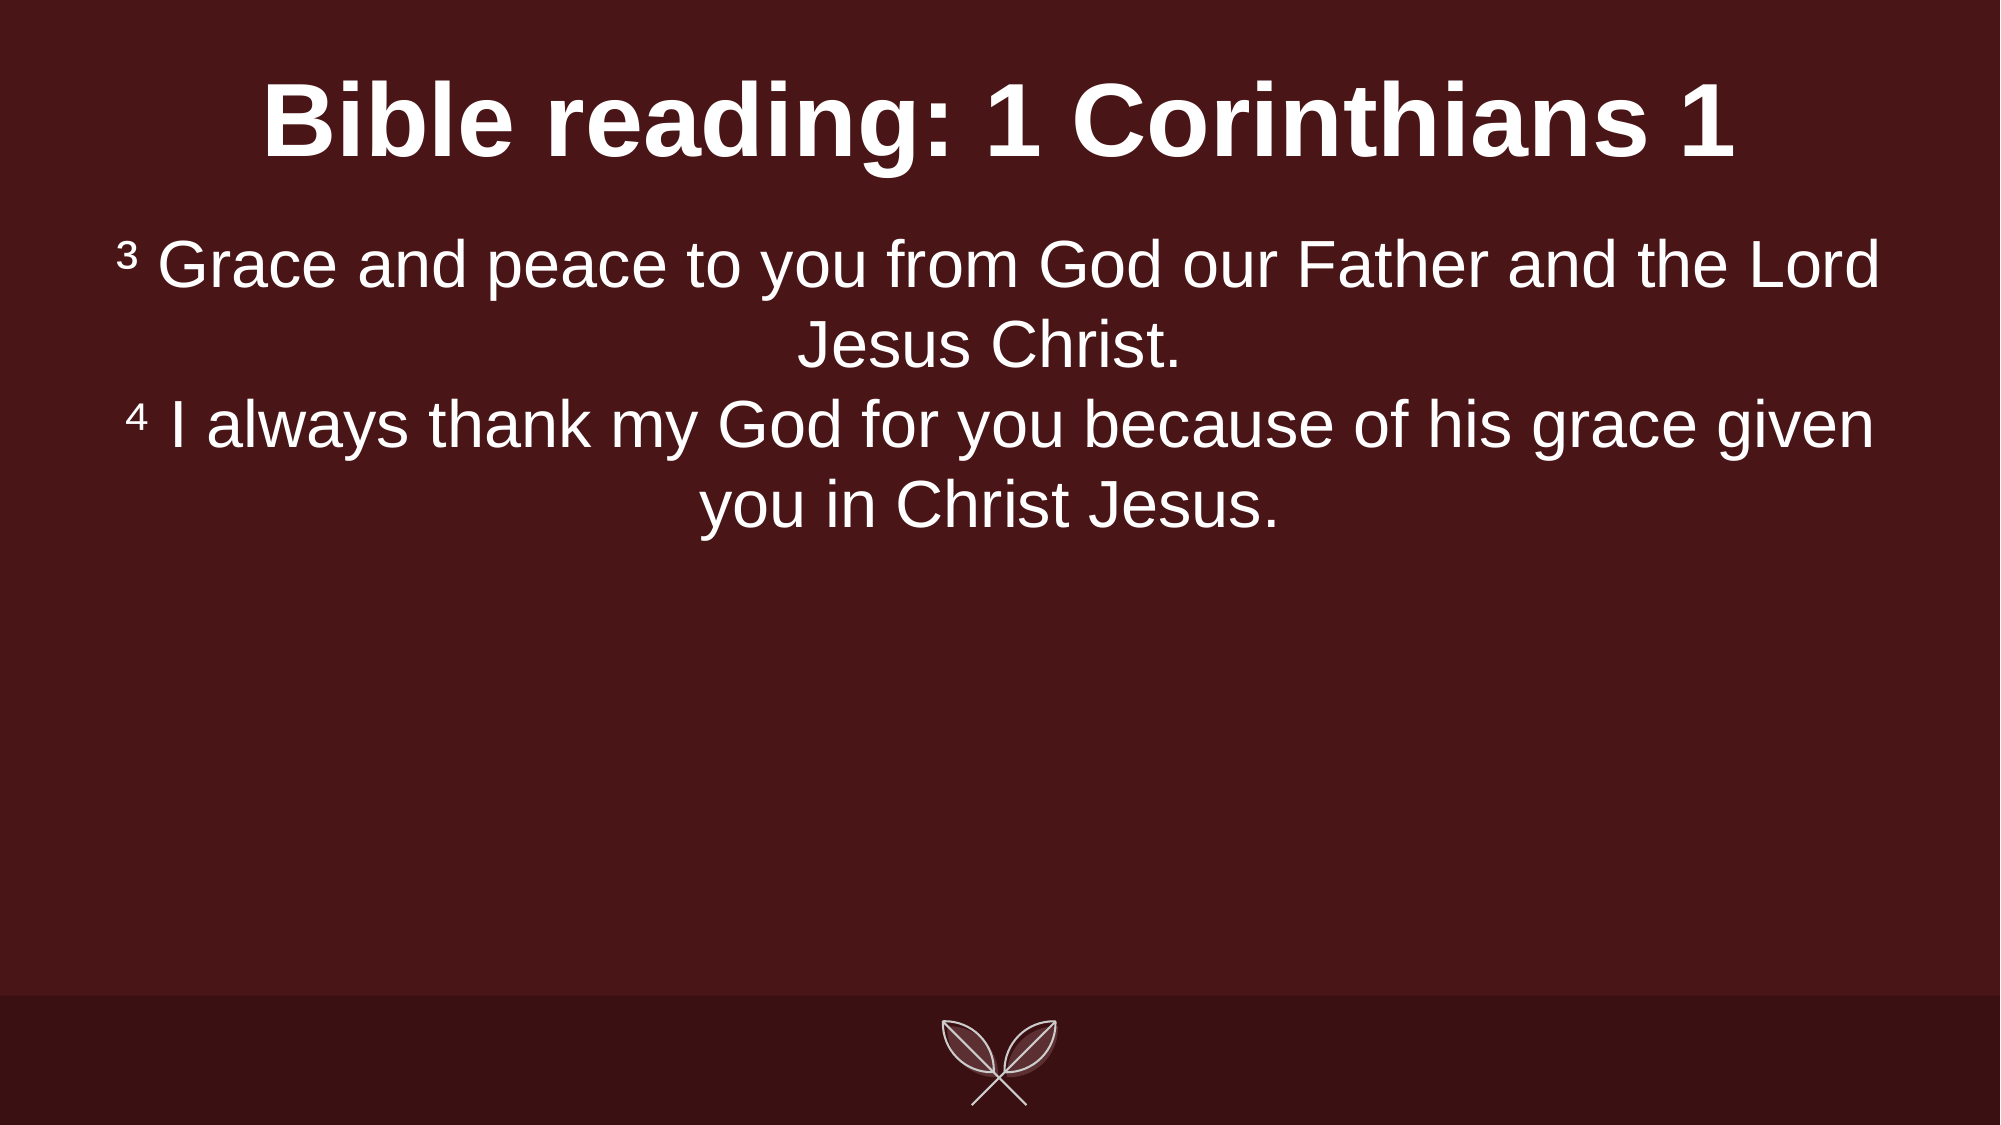

Bible reading: 1 Corinthians 1
³ Grace and peace to you from God our Father and the Lord Jesus Christ.
⁴ I always thank my God for you because of his grace given you in Christ Jesus.